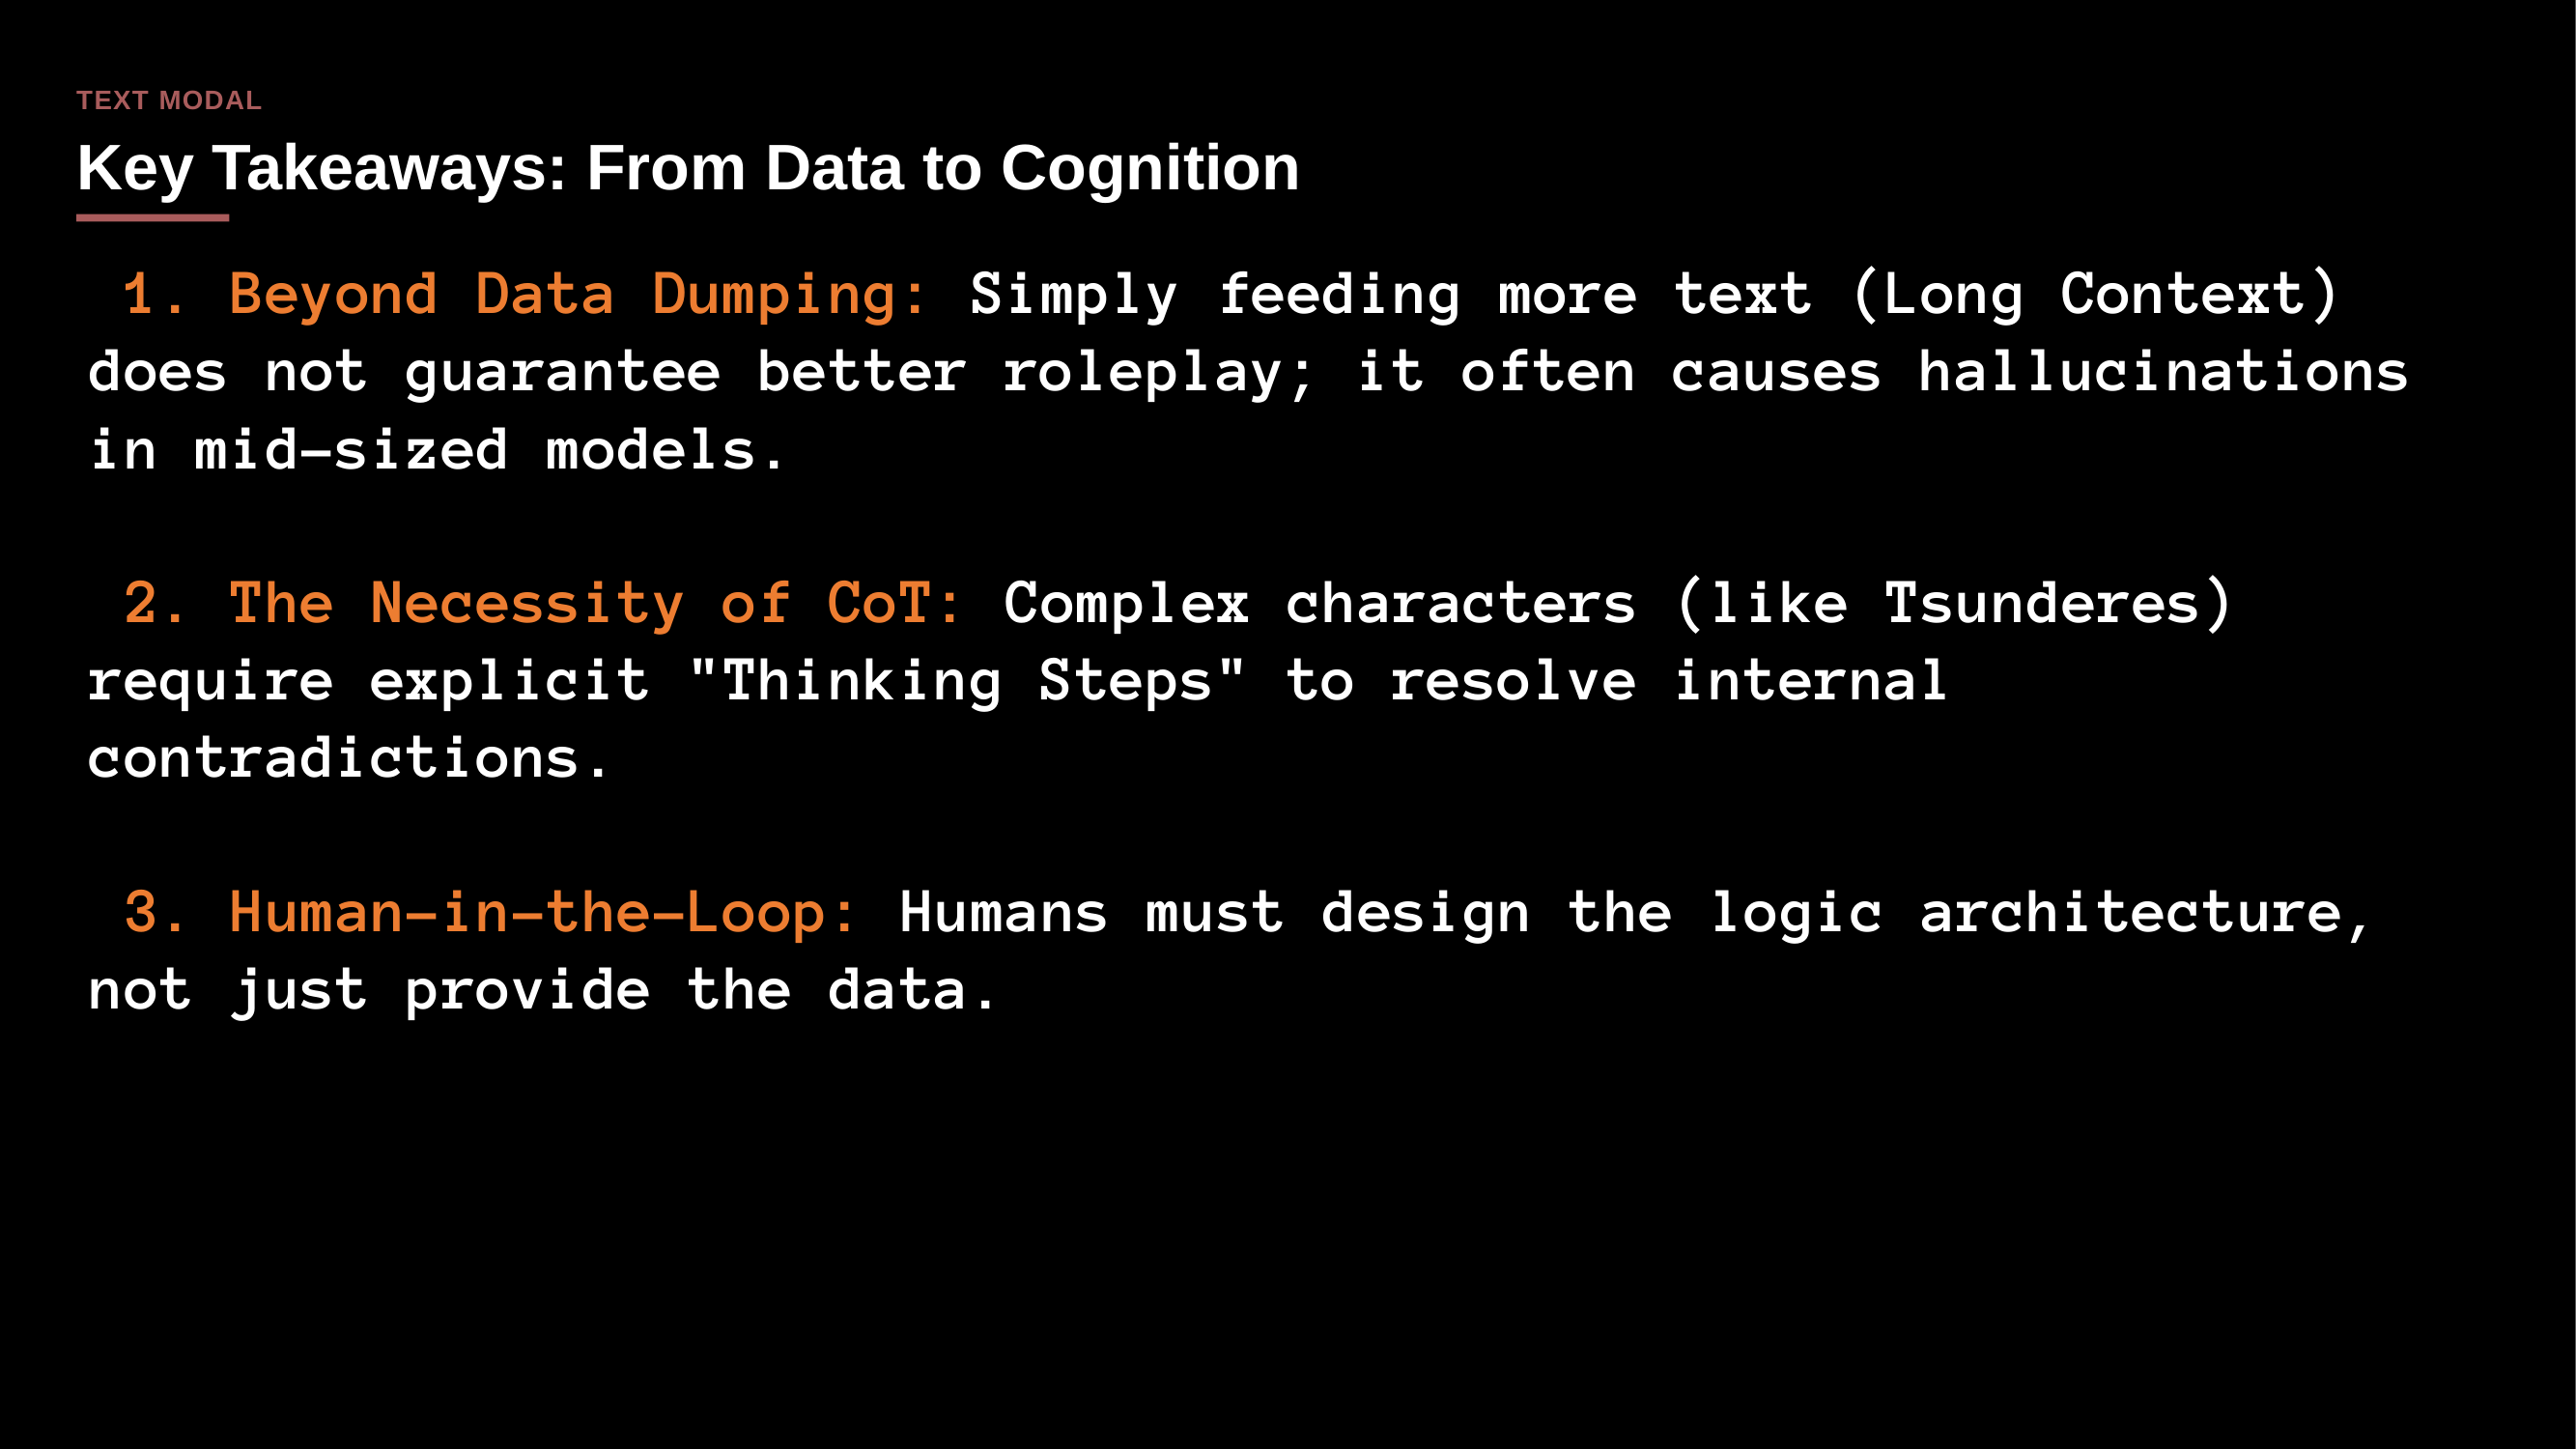

TEXT MODAL
Key Takeaways: From Data to Cognition

 1. Beyond Data Dumping: Simply feeding more text (Long Context) does not guarantee better roleplay; it often causes hallucinations in mid-sized models.

 2. The Necessity of CoT: Complex characters (like Tsunderes) require explicit "Thinking Steps" to resolve internal contradictions.

 3. Human-in-the-Loop: Humans must design the logic architecture, not just provide the data.